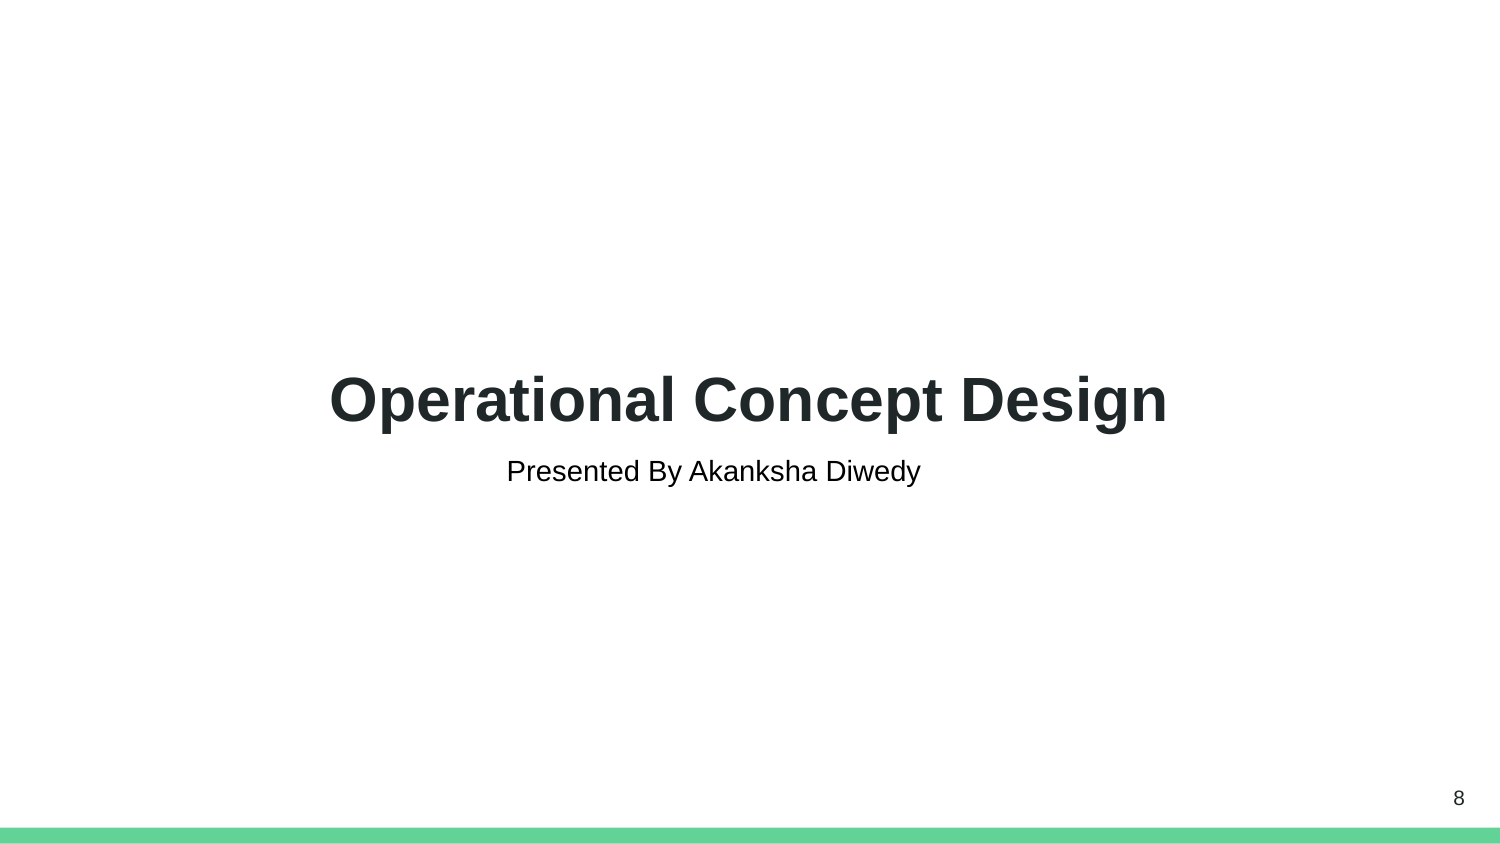

# Operational Concept Design
Presented By Akanksha Diwedy
8